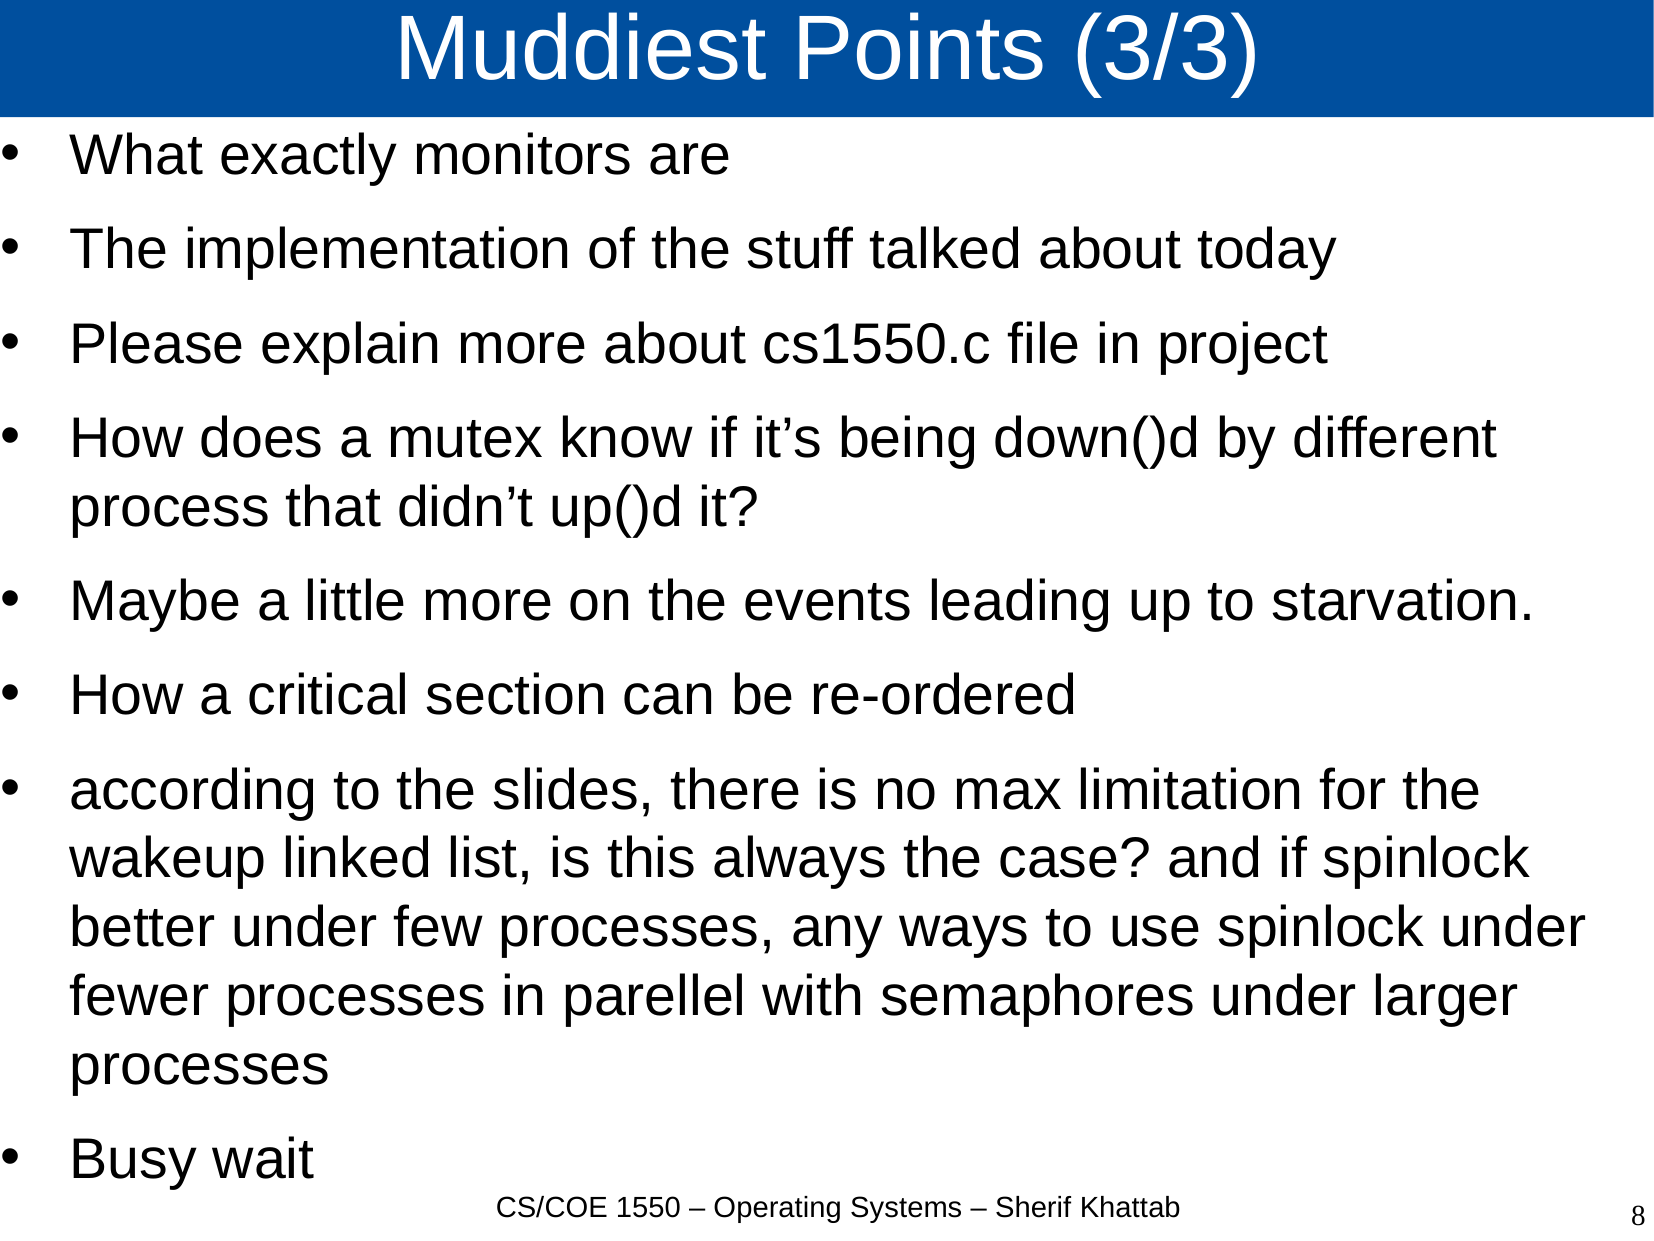

# Muddiest Points (3/3)
What exactly monitors are
The implementation of the stuff talked about today
Please explain more about cs1550.c file in project
How does a mutex know if it’s being down()d by different process that didn’t up()d it?
Maybe a little more on the events leading up to starvation.
How a critical section can be re-ordered
according to the slides, there is no max limitation for the wakeup linked list, is this always the case? and if spinlock better under few processes, any ways to use spinlock under fewer processes in parellel with semaphores under larger processes
Busy wait
CS/COE 1550 – Operating Systems – Sherif Khattab
8